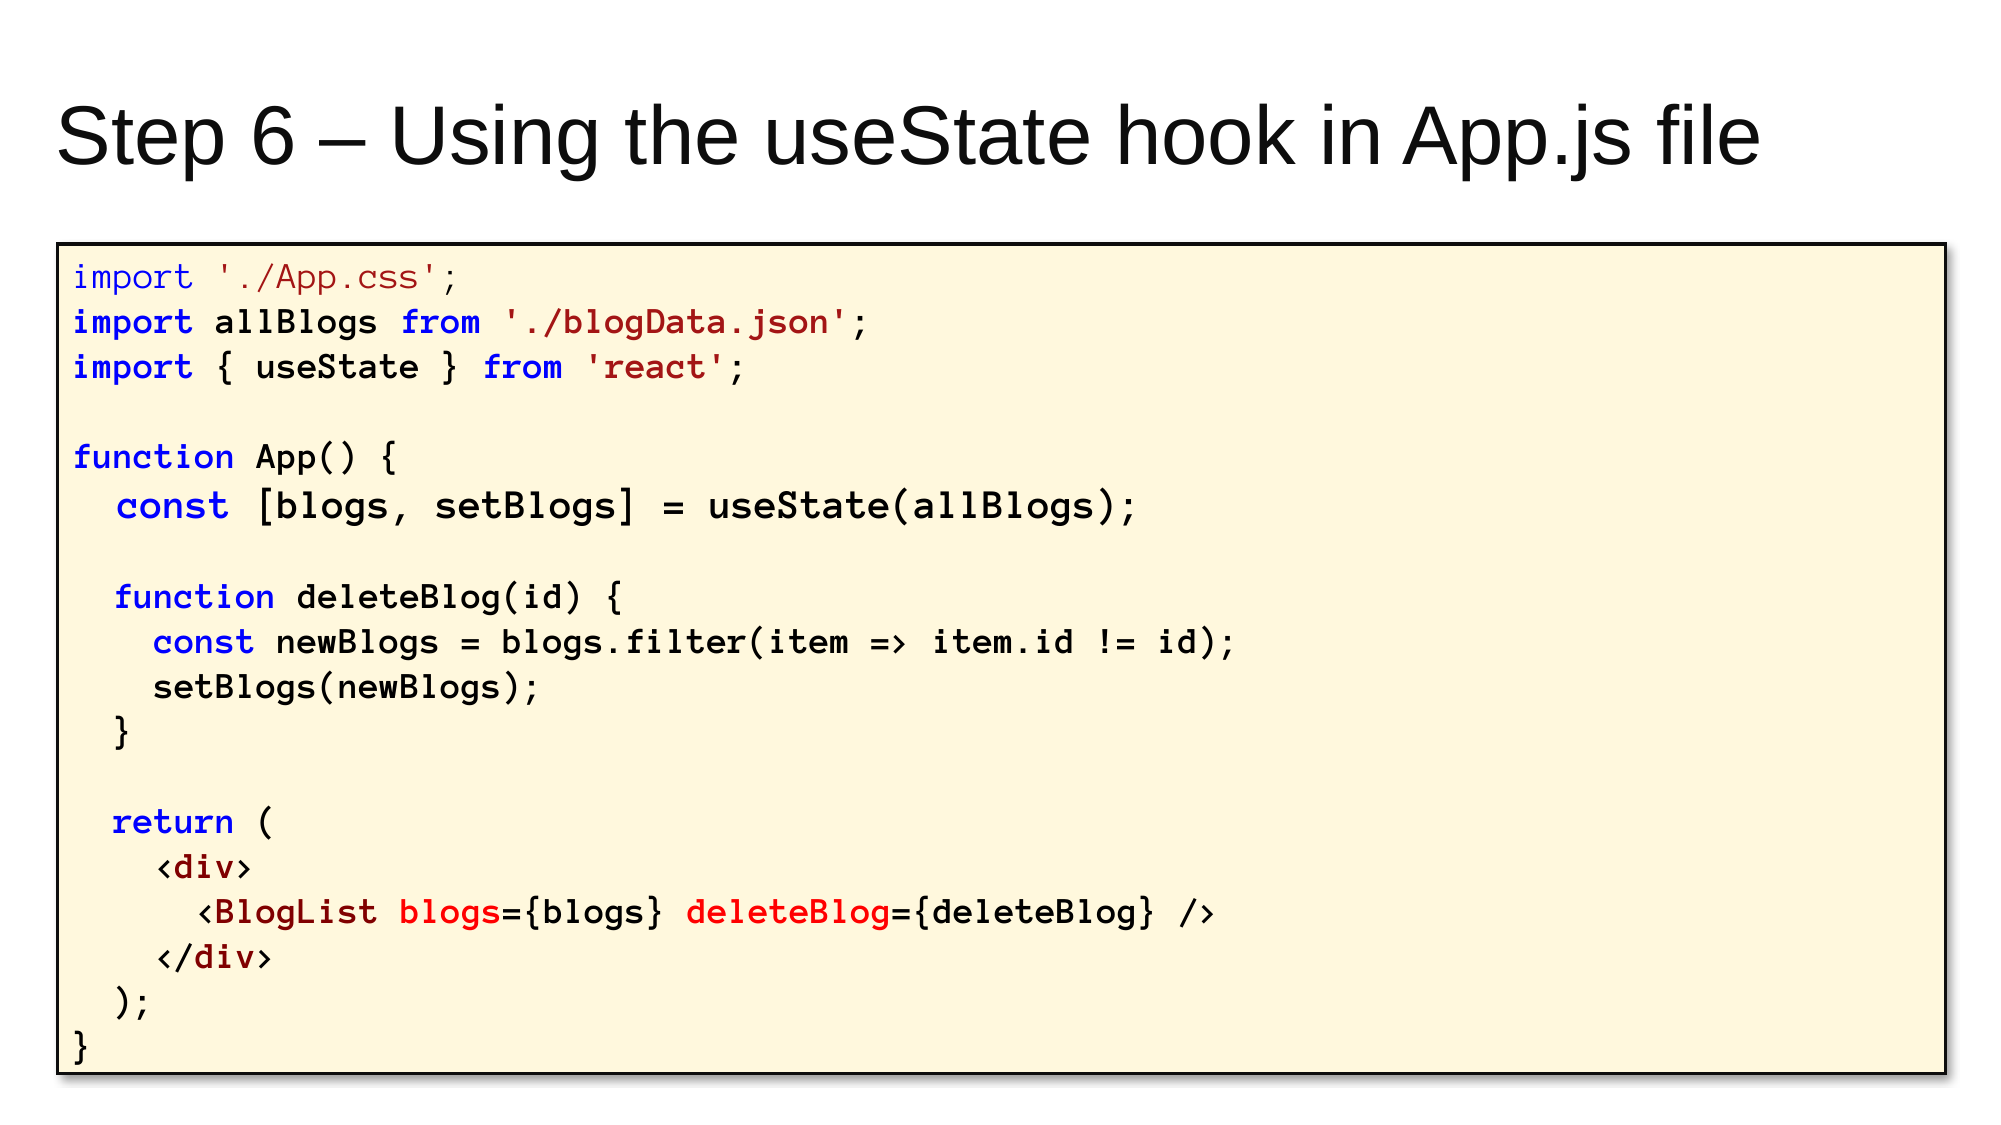

# Step 6 – Using the useState hook in App.js file

import './App.css';
import allBlogs from './blogData.json';
import { useState } from 'react';

function App() {
  const [blogs, setBlogs] = useState(allBlogs);

  function deleteBlog(id) {
    const newBlogs = blogs.filter(item => item.id != id);
    setBlogs(newBlogs);
  }

  return (
    <div>
      <BlogList blogs={blogs} deleteBlog={deleteBlog} />
    </div>
  );
}